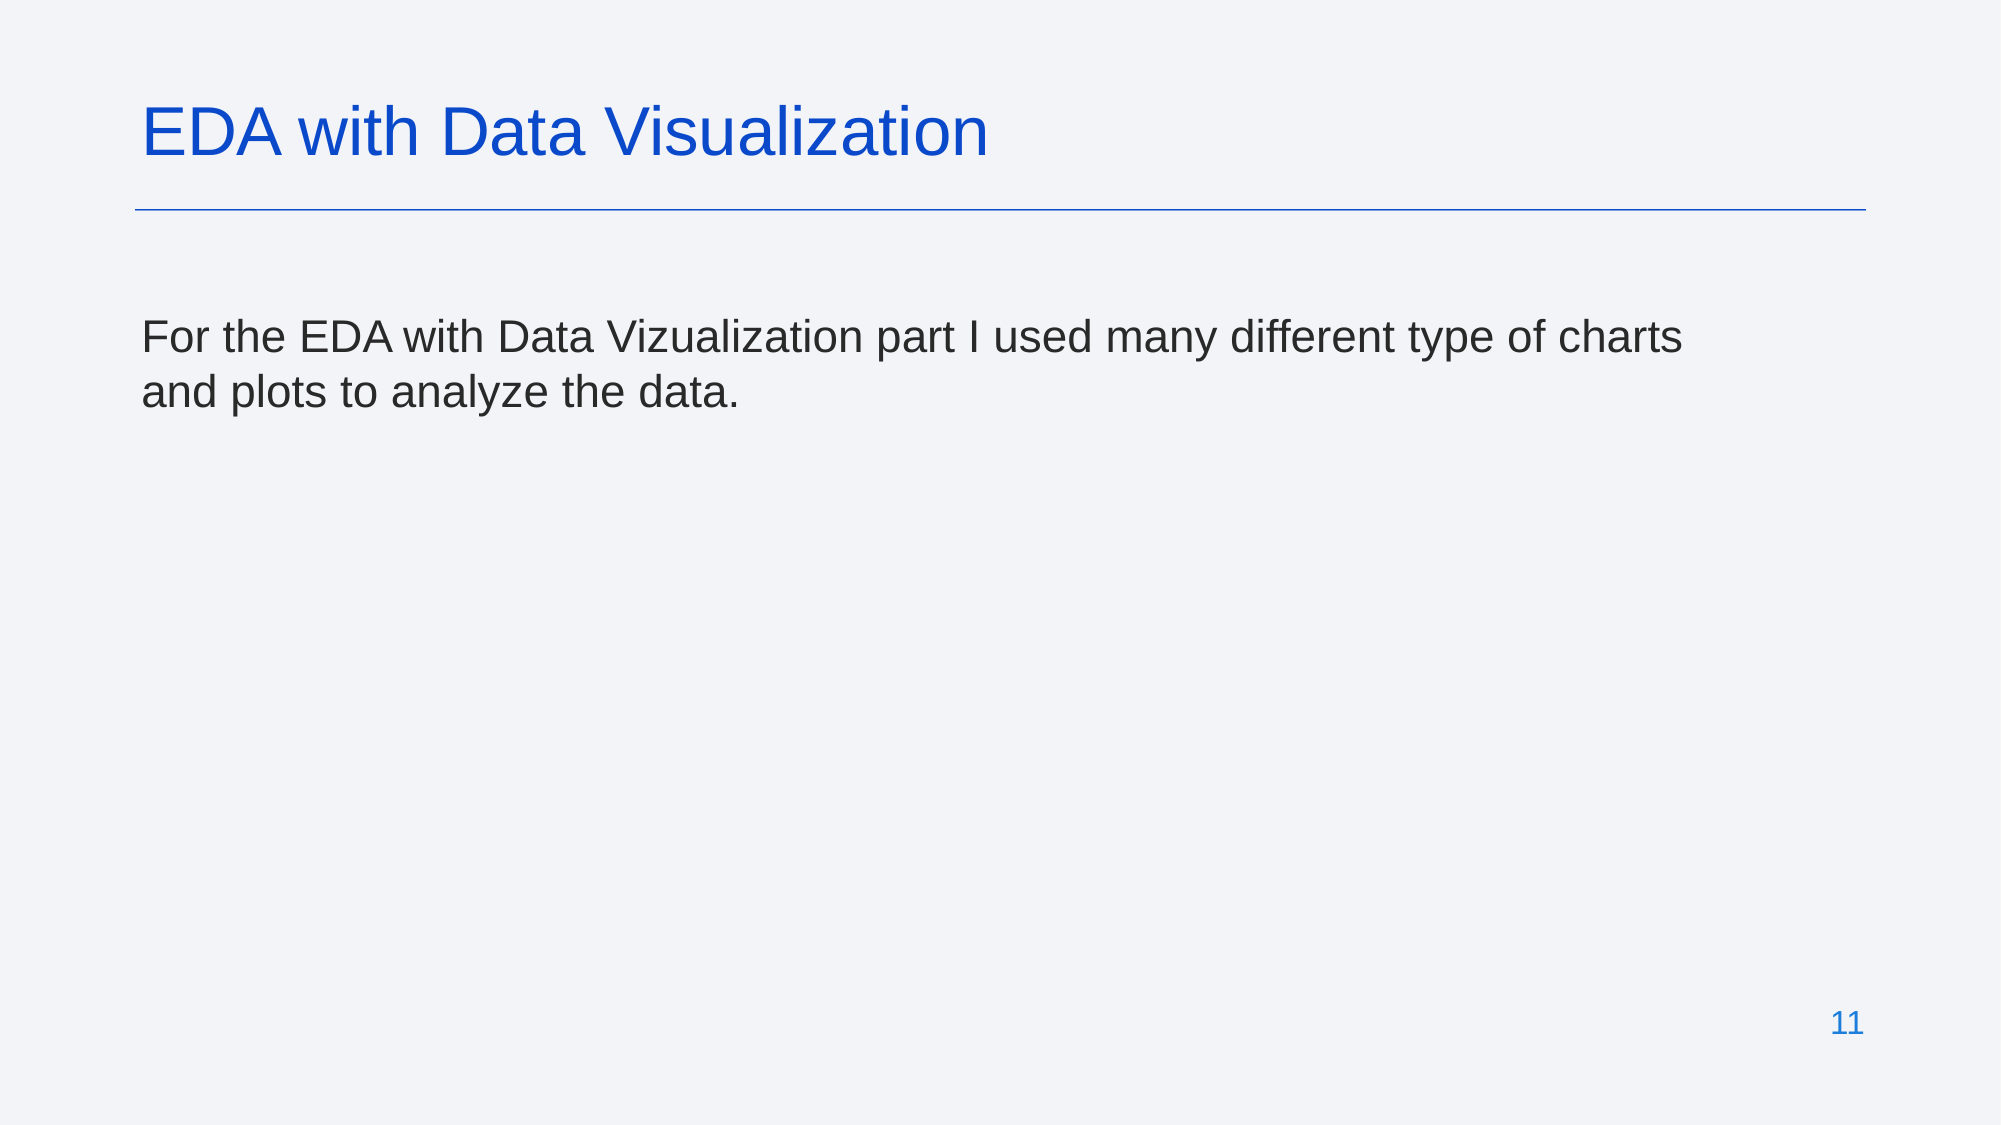

EDA with Data Visualization
For the EDA with Data Vizualization part I used many different type of charts and plots to analyze the data.

11